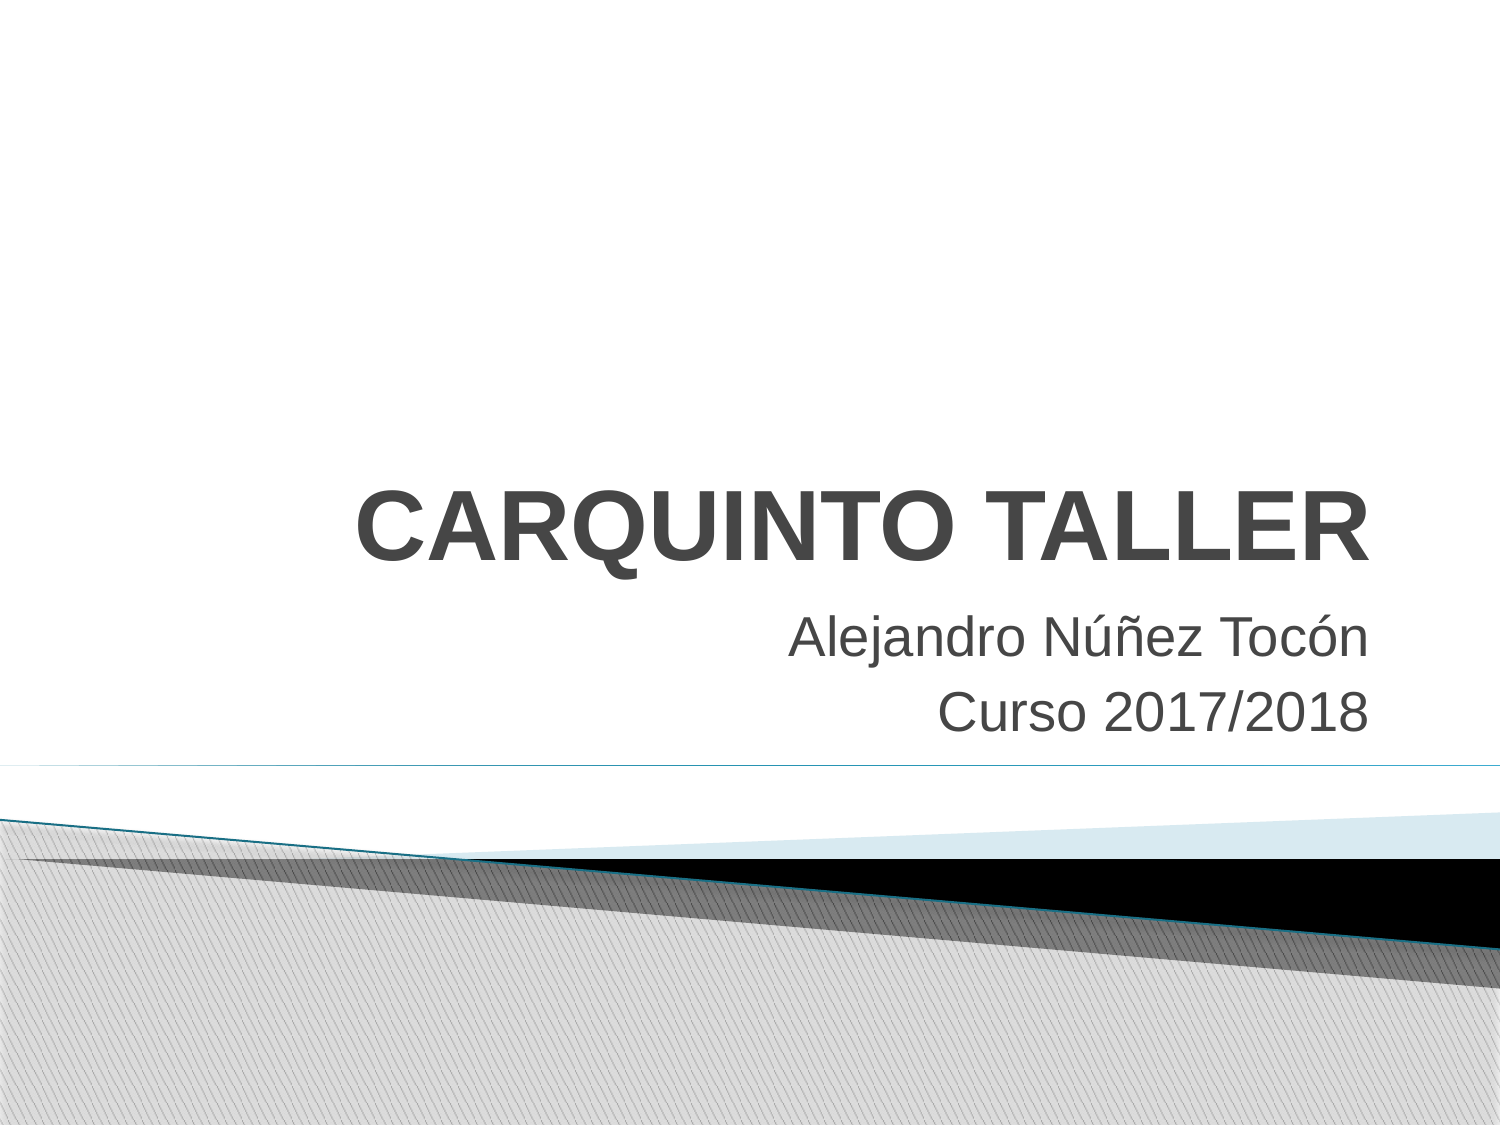

# CARQUINTO TALLER
Alejandro Núñez Tocón
Curso 2017/2018